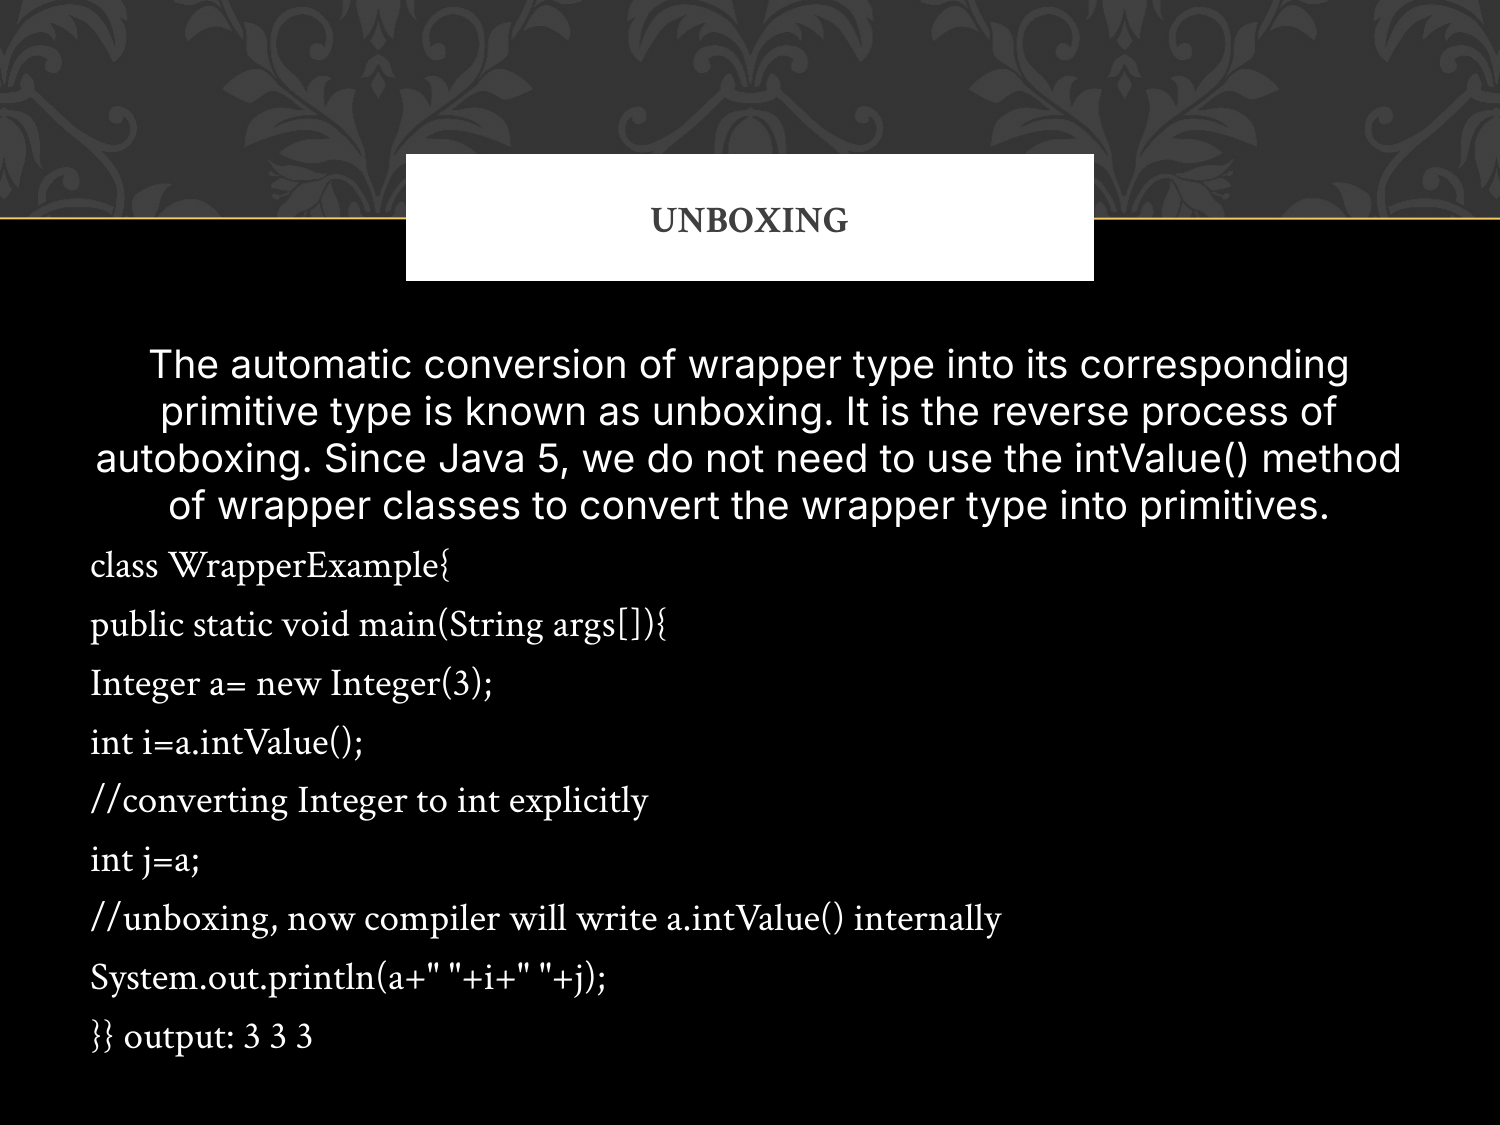

# UNBOXING
The automatic conversion of wrapper type into its corresponding primitive type is known as unboxing. It is the reverse process of autoboxing. Since Java 5, we do not need to use the intValue() method of wrapper classes to convert the wrapper type into primitives.
class WrapperExample{
public static void main(String args[]){
Integer a= new Integer(3);
int i=a.intValue();
//converting Integer to int explicitly
int j=a;
//unboxing, now compiler will write a.intValue() internally
System.out.println(a+" "+i+" "+j);
}} output: 3 3 3